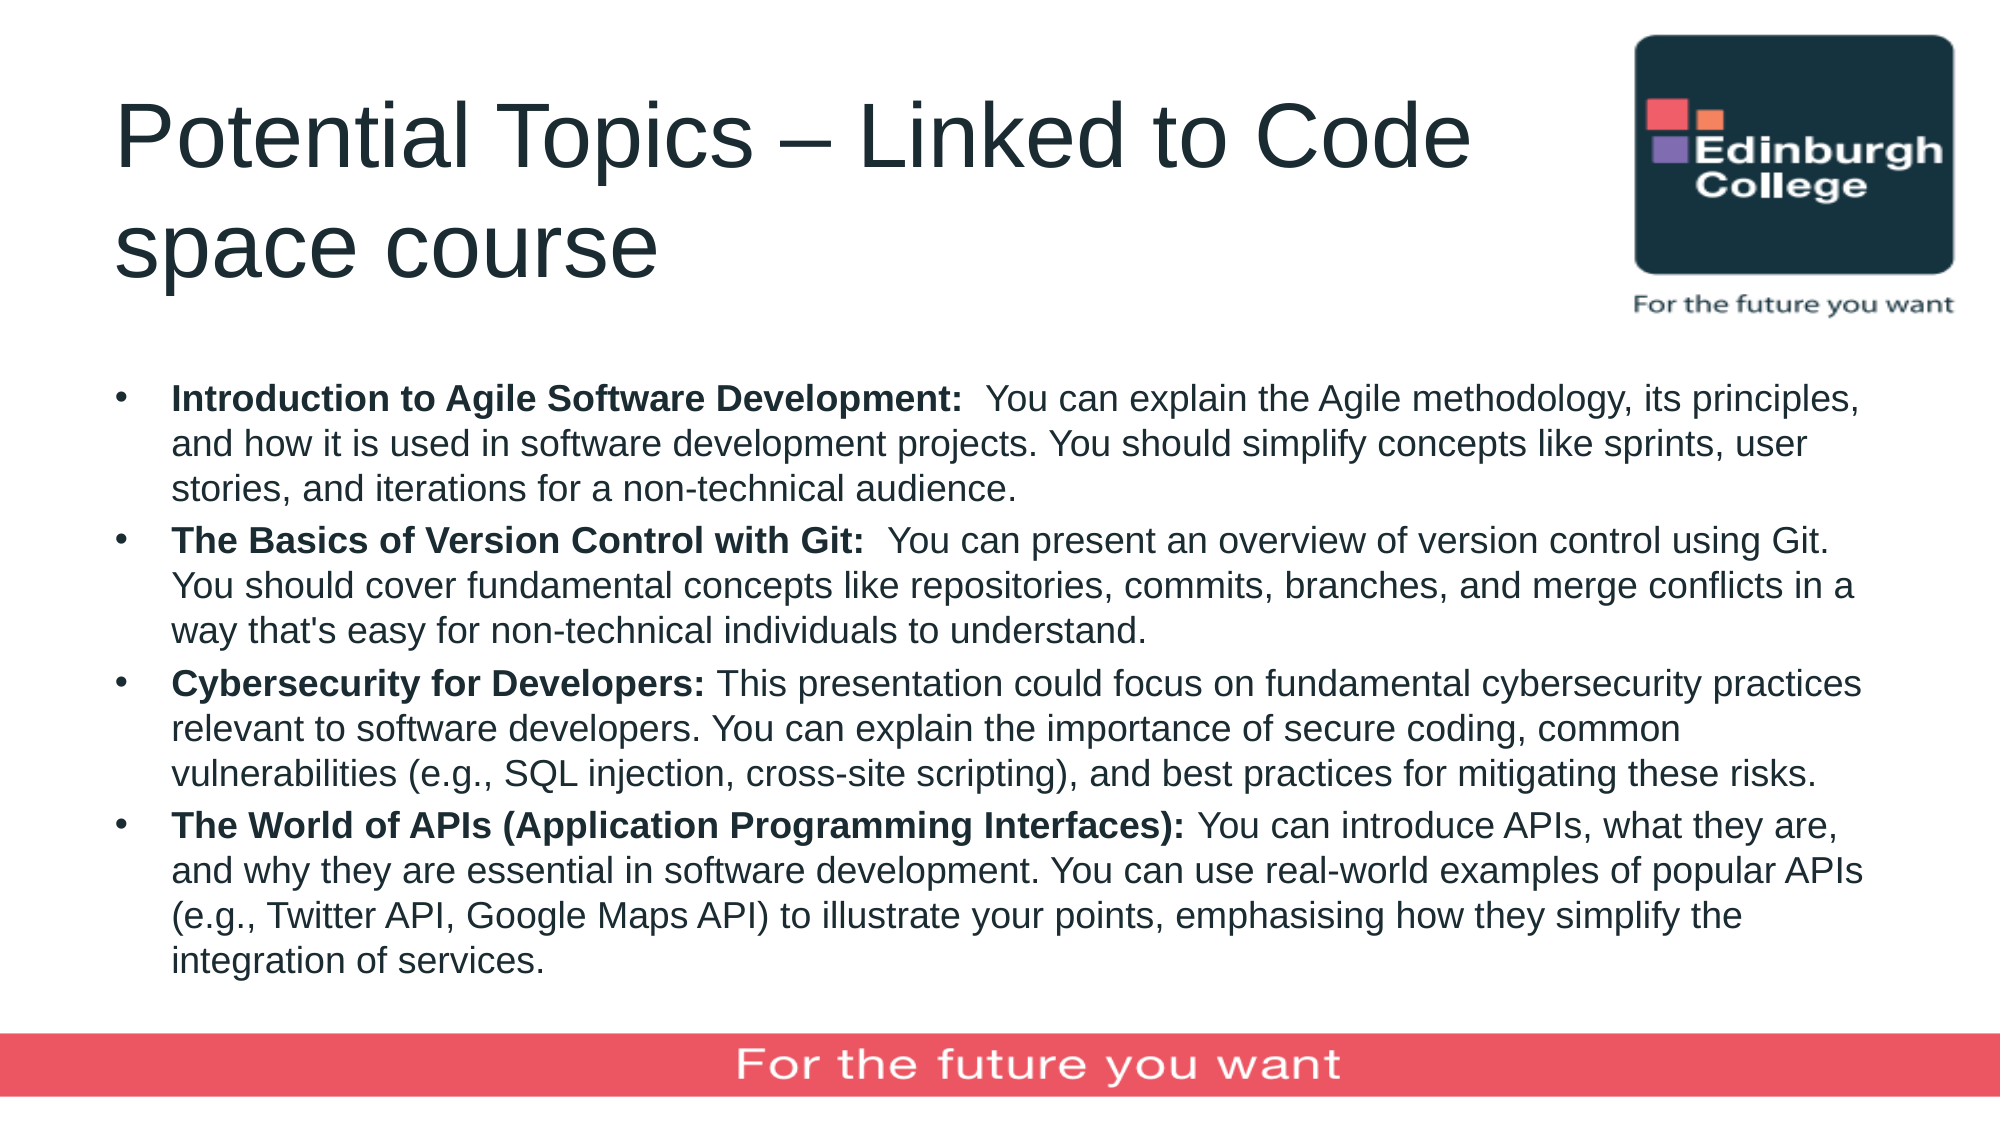

# Potential Topics – Linked to Code space course
Introduction to Agile Software Development:  You can explain the Agile methodology, its principles, and how it is used in software development projects. You should simplify concepts like sprints, user stories, and iterations for a non-technical audience.
The Basics of Version Control with Git:  You can present an overview of version control using Git. You should cover fundamental concepts like repositories, commits, branches, and merge conflicts in a way that's easy for non-technical individuals to understand.
Cybersecurity for Developers: This presentation could focus on fundamental cybersecurity practices relevant to software developers. You can explain the importance of secure coding, common vulnerabilities (e.g., SQL injection, cross-site scripting), and best practices for mitigating these risks.
The World of APIs (Application Programming Interfaces): You can introduce APIs, what they are, and why they are essential in software development. You can use real-world examples of popular APIs (e.g., Twitter API, Google Maps API) to illustrate your points, emphasising how they simplify the integration of services.